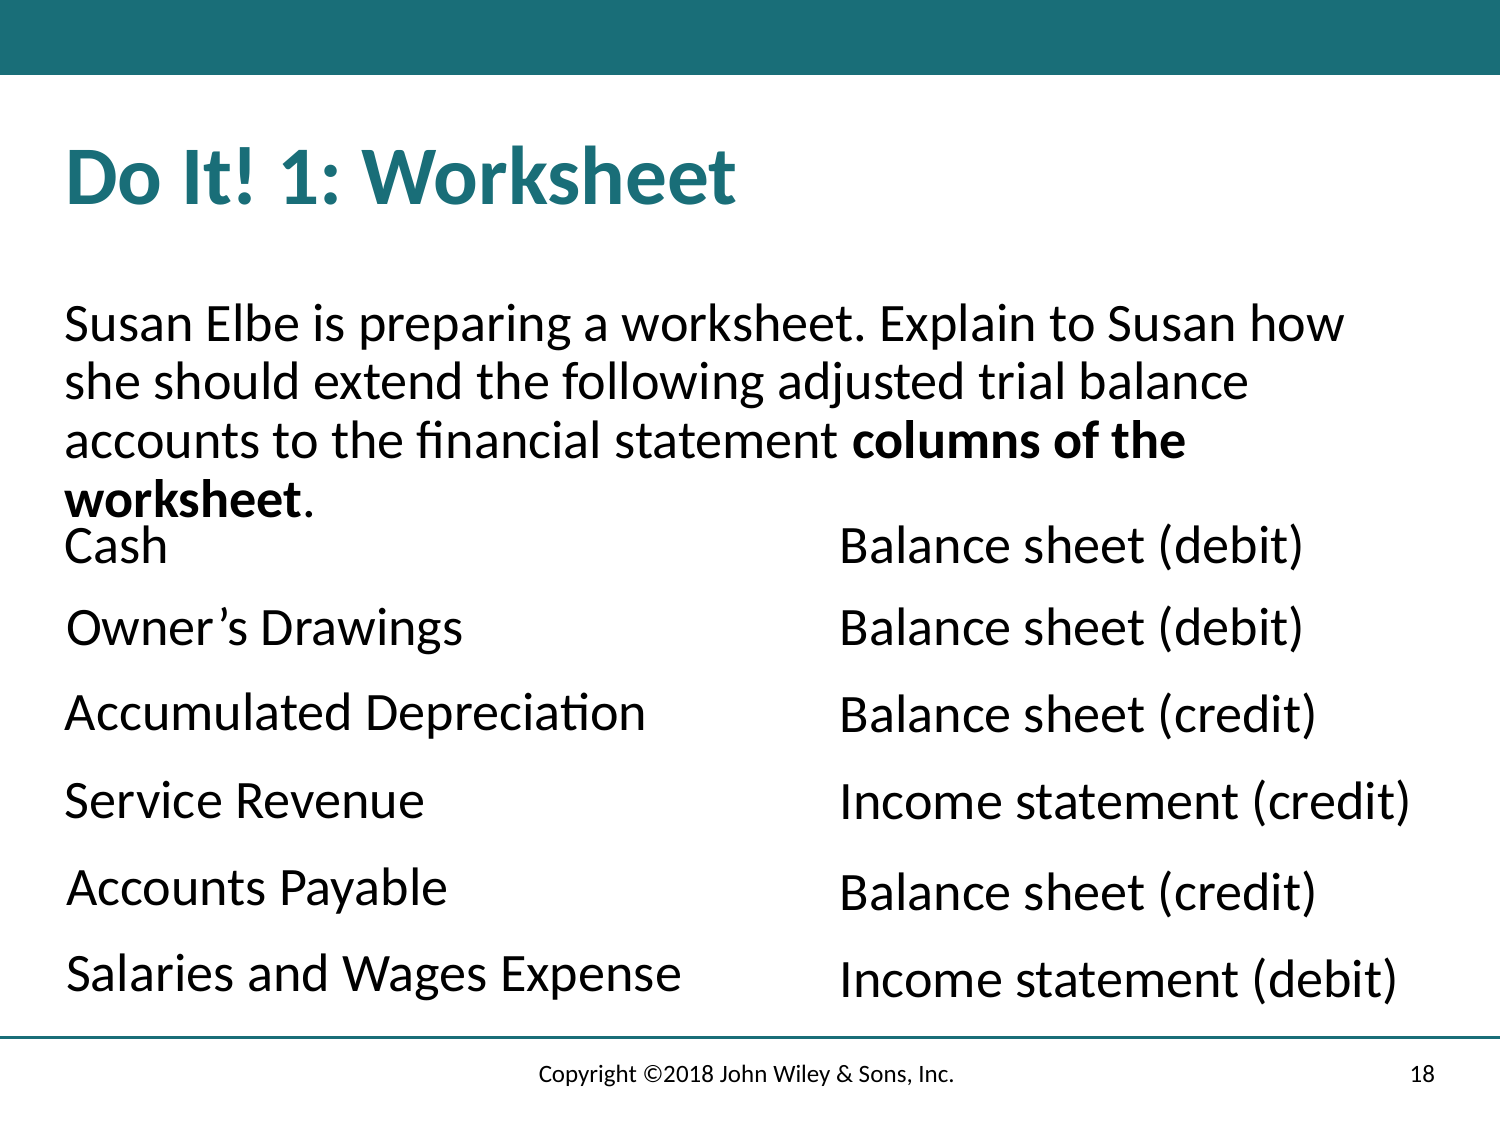

# Do It! 1: Worksheet
Susan Elbe is preparing a worksheet. Explain to Susan how she should extend the following adjusted trial balance accounts to the financial statement columns of the worksheet.
Cash
Balance sheet (debit)
Owner’s Drawings
Balance sheet (debit)
Accumulated Depreciation
Balance sheet (credit)
Service Revenue
Income statement (credit)
Accounts Payable
Balance sheet (credit)
Salaries and Wages Expense
Income statement (debit)
Copyright ©2018 John Wiley & Sons, Inc.
18